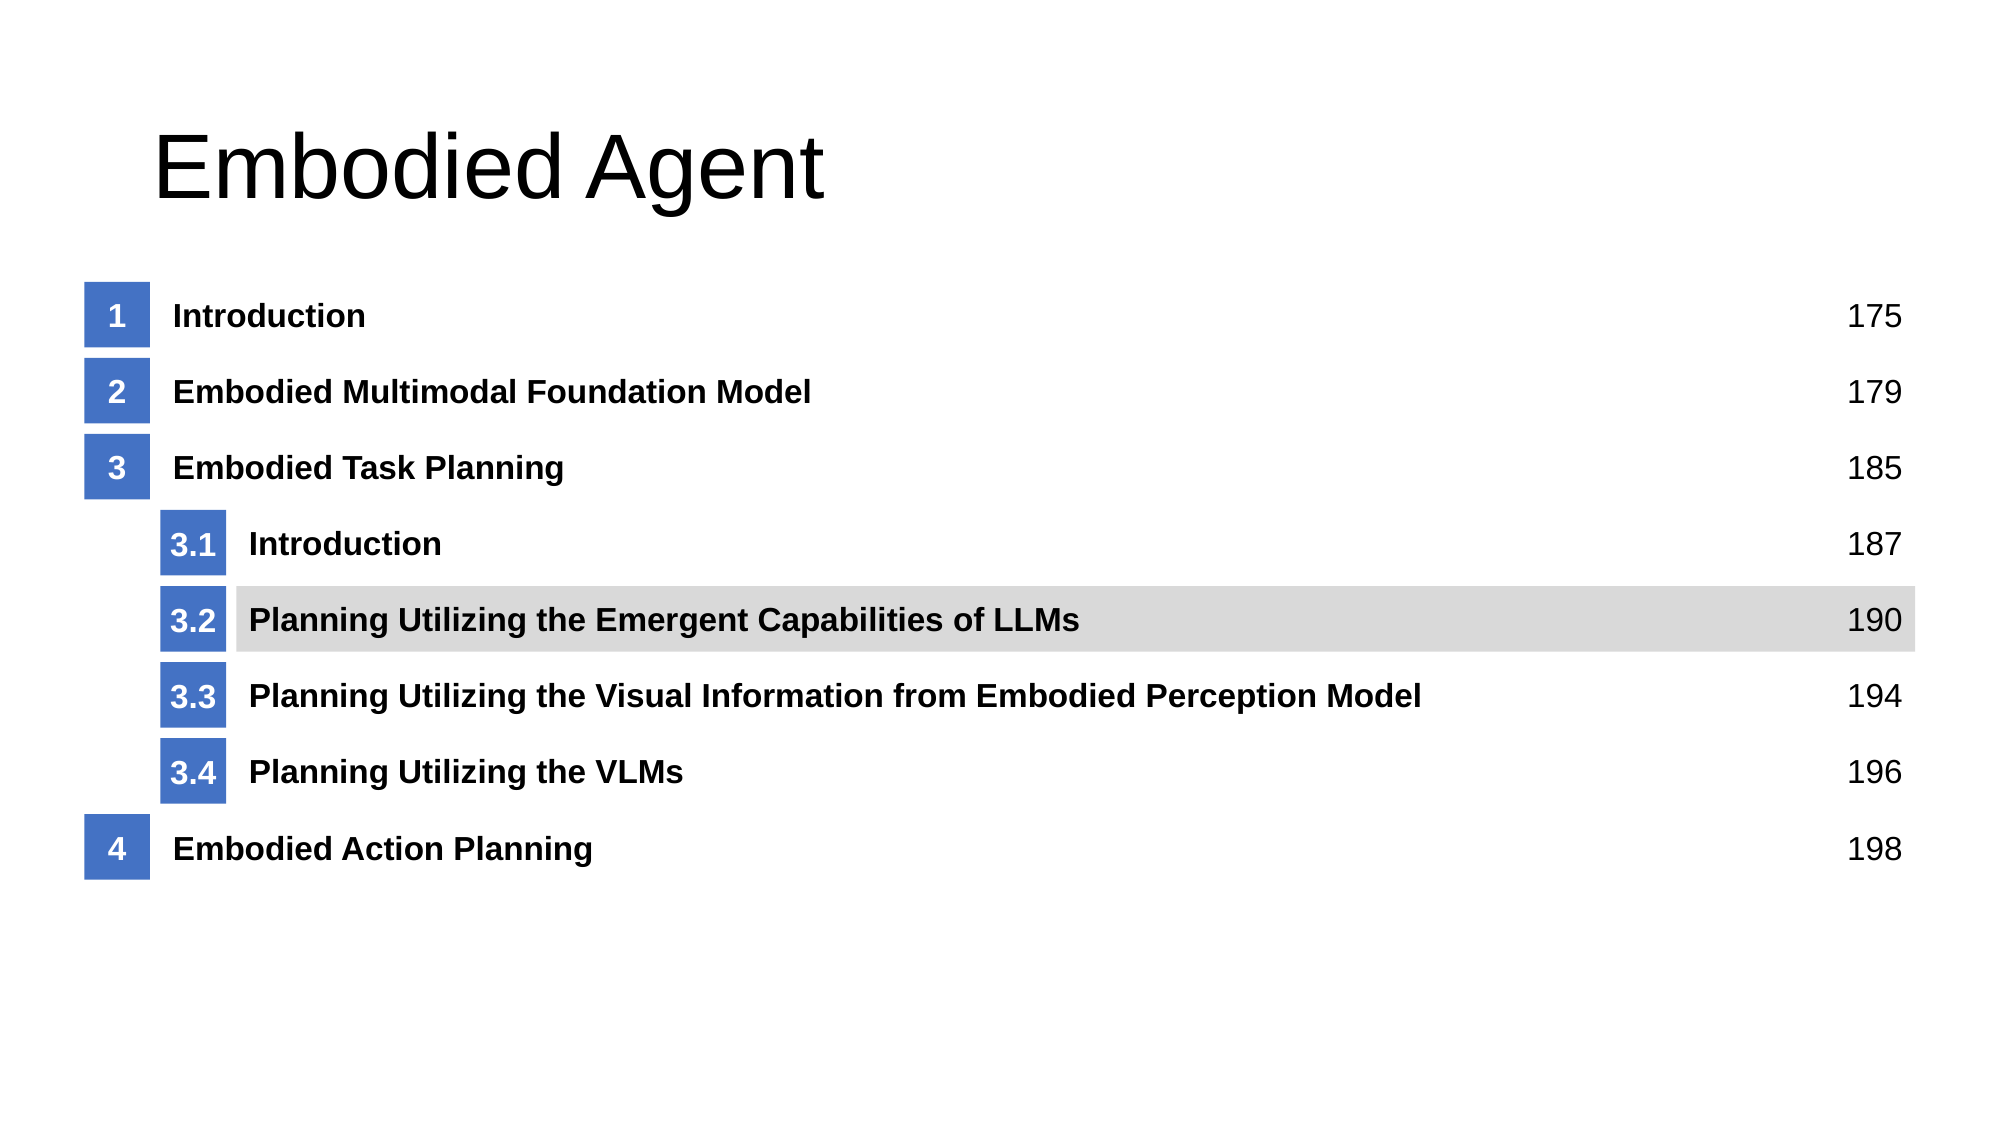

# Embodied Agent
1
Introduction
175
2
Embodied Multimodal Foundation Model
179
3
Embodied Task Planning
185
3.1
Introduction
187
3.2

Planning Utilizing the Emergent Capabilities of LLMs
190
3.3
Planning Utilizing the Visual Information from Embodied Perception Model
194
3.4
Planning Utilizing the VLMs
196
4
Embodied Action Planning
198